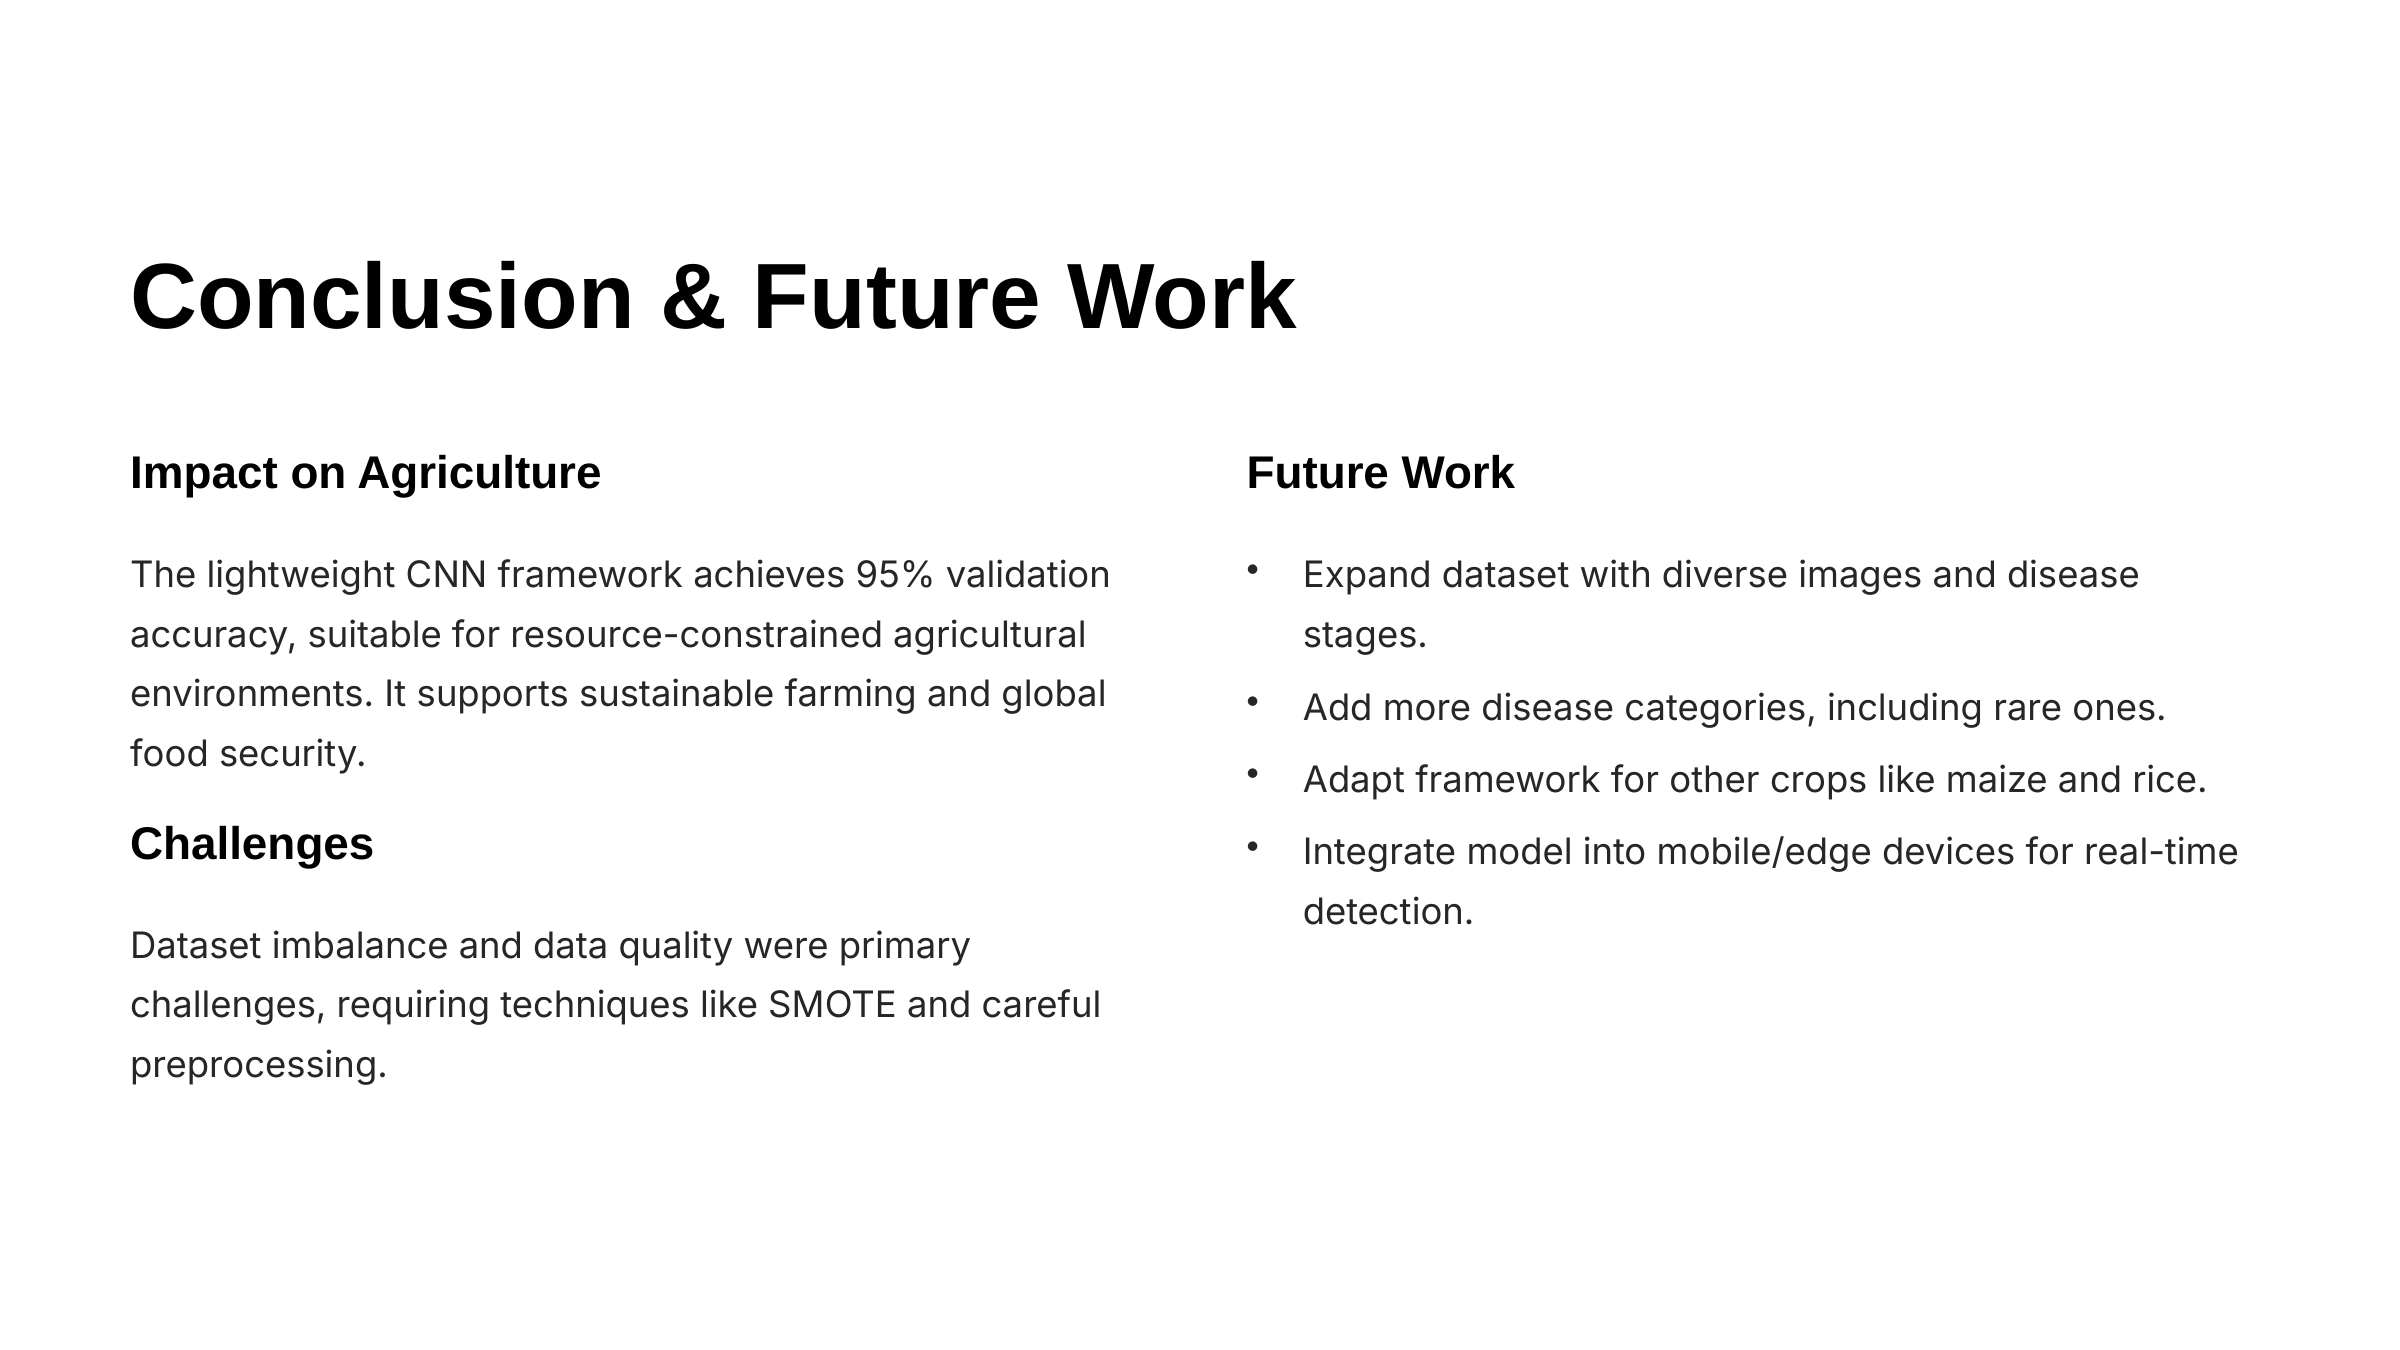

Conclusion & Future Work
Impact on Agriculture
Future Work
The lightweight CNN framework achieves 95% validation accuracy, suitable for resource-constrained agricultural environments. It supports sustainable farming and global food security.
Expand dataset with diverse images and disease stages.
Add more disease categories, including rare ones.
Adapt framework for other crops like maize and rice.
Challenges
Integrate model into mobile/edge devices for real-time detection.
Dataset imbalance and data quality were primary challenges, requiring techniques like SMOTE and careful preprocessing.